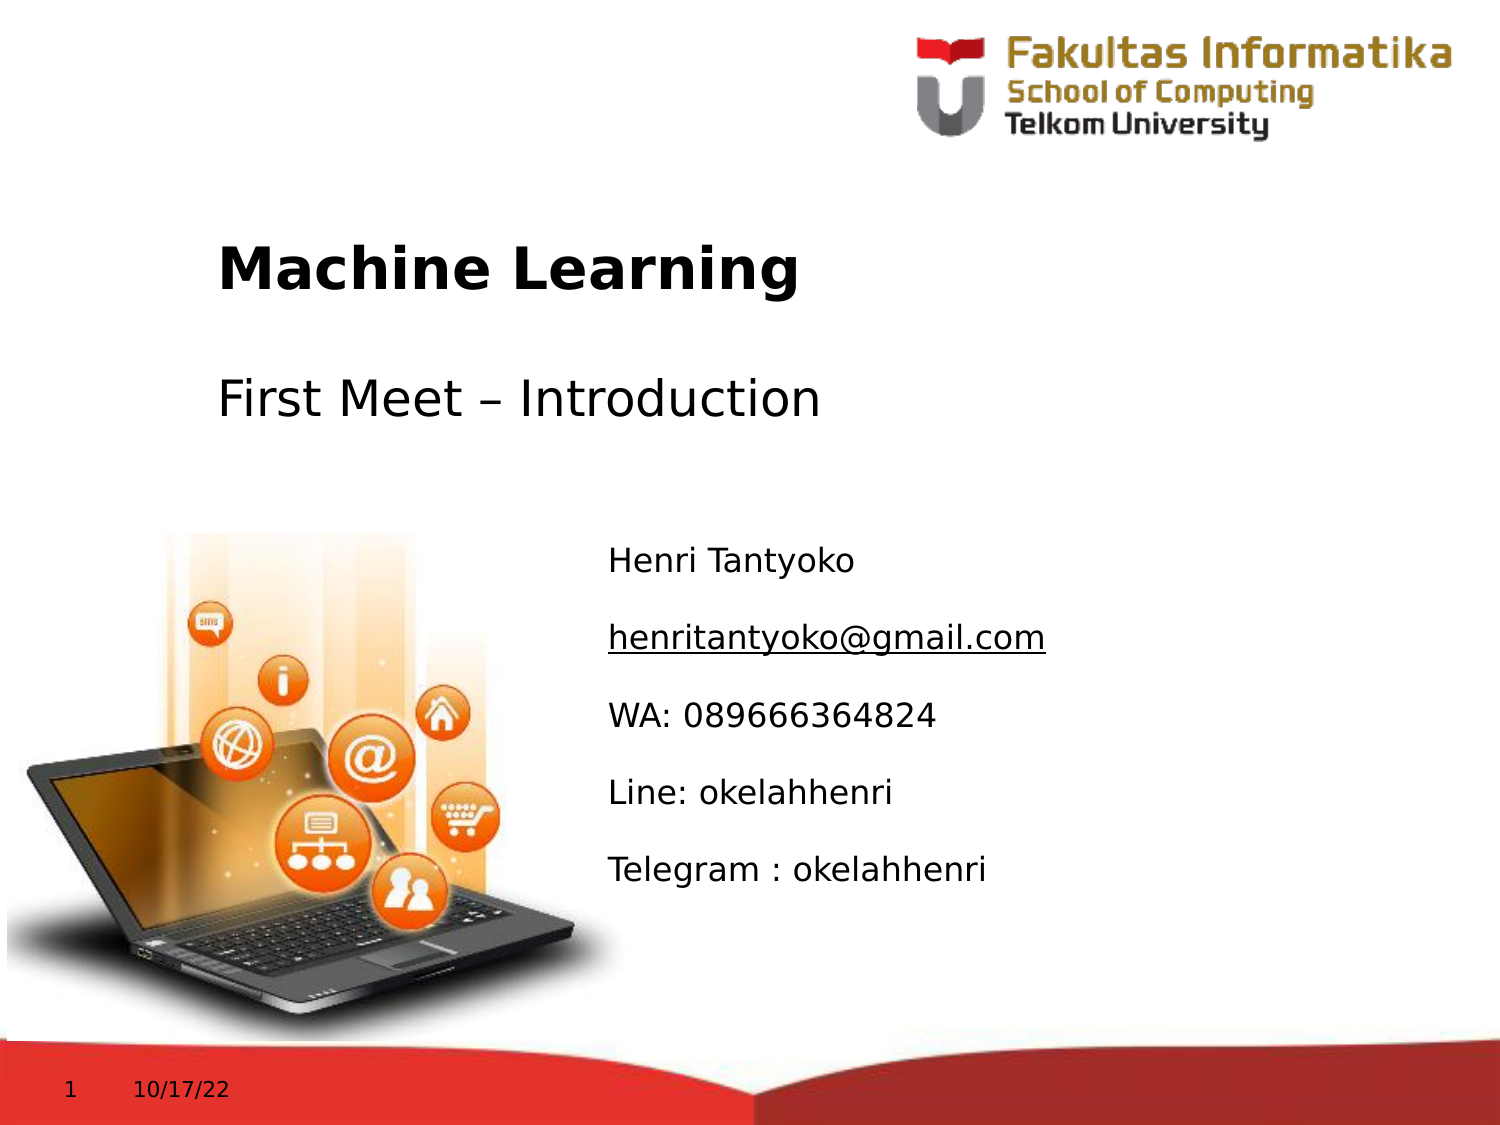

# Machine Learning
First Meet – Introduction
Henri Tantyoko
henritantyoko@gmail.com
WA: 089666364824
Line: okelahhenri
Telegram : okelahhenri

1
10/17/22